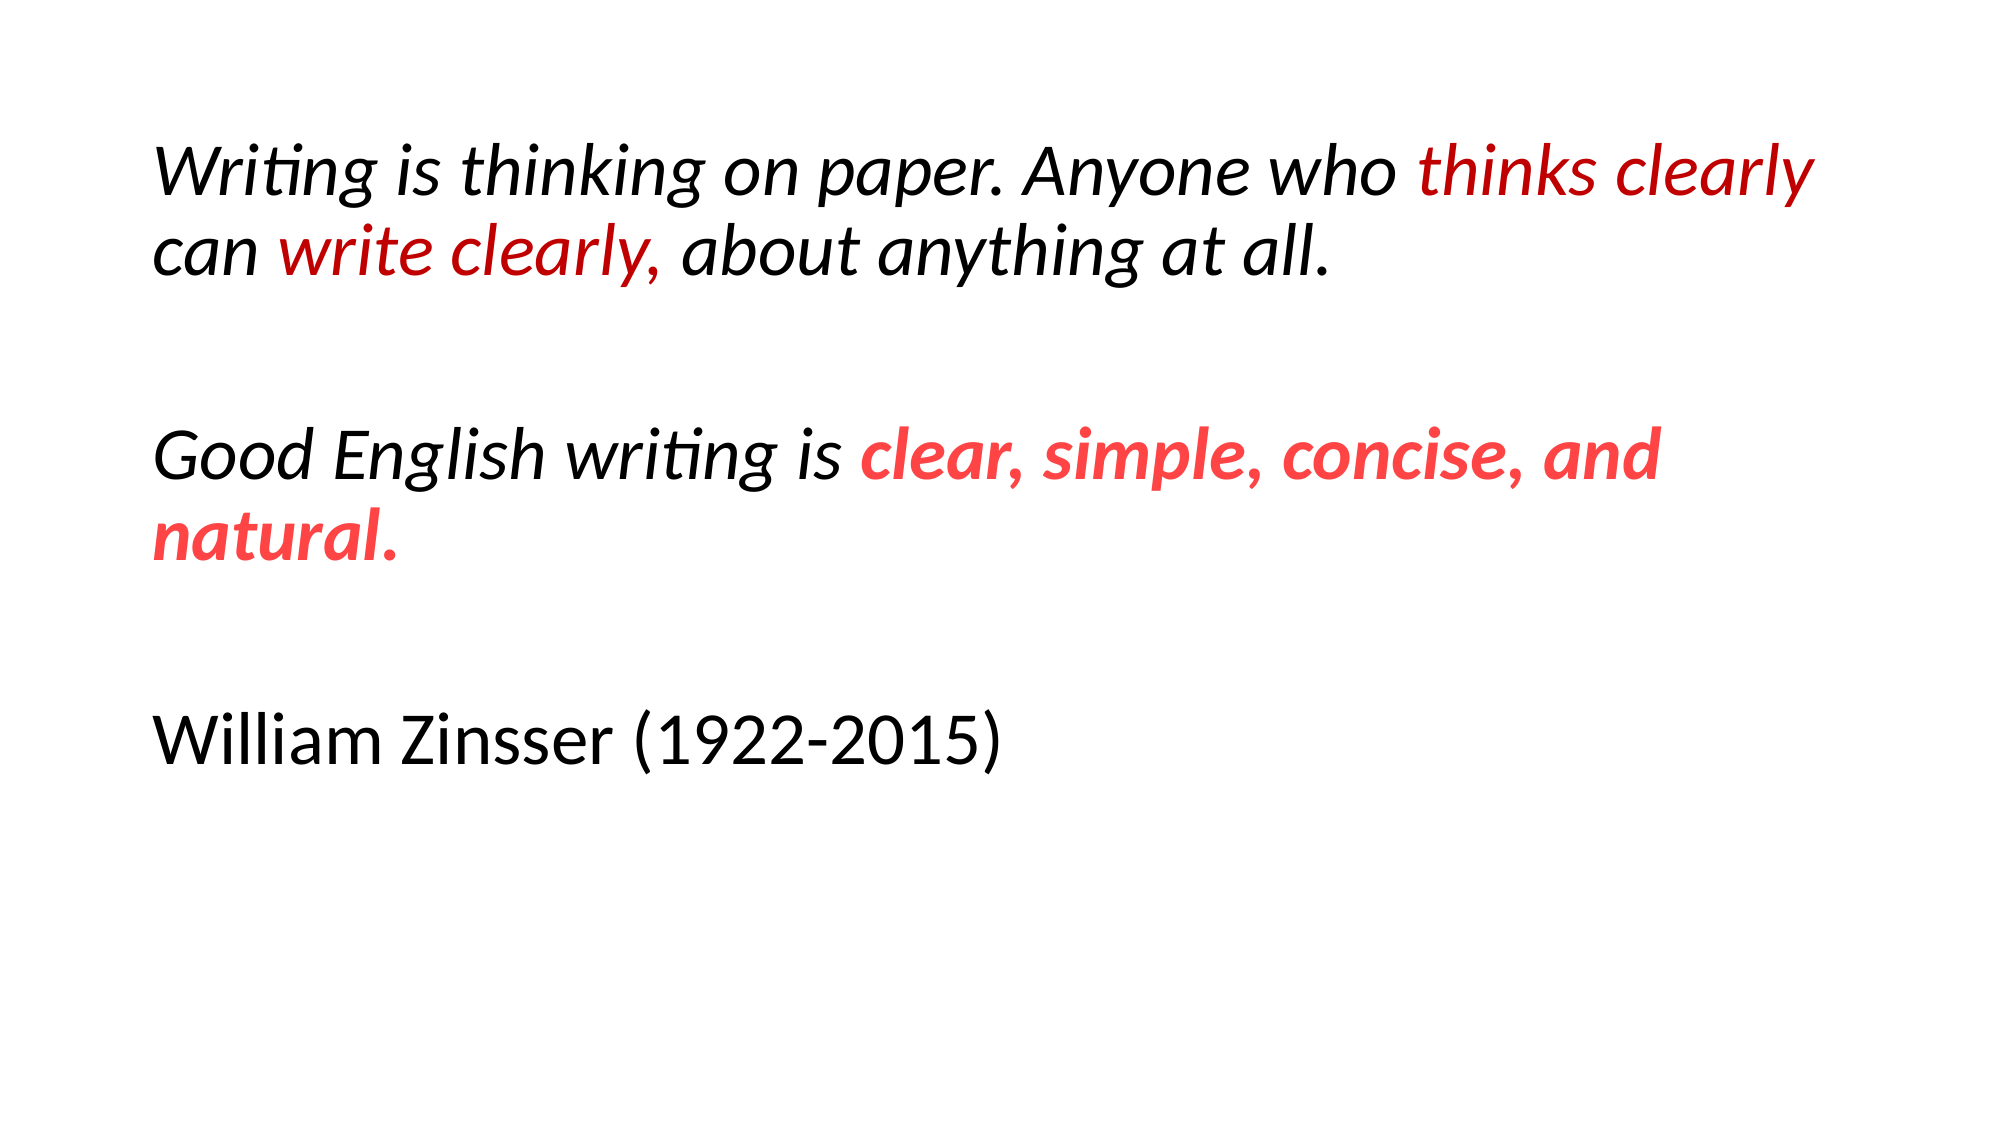

Writing is thinking on paper. Anyone who thinks clearly can write clearly, about anything at all.

Good English writing is clear, simple, concise, and natural.

William Zinsser (1922-2015)